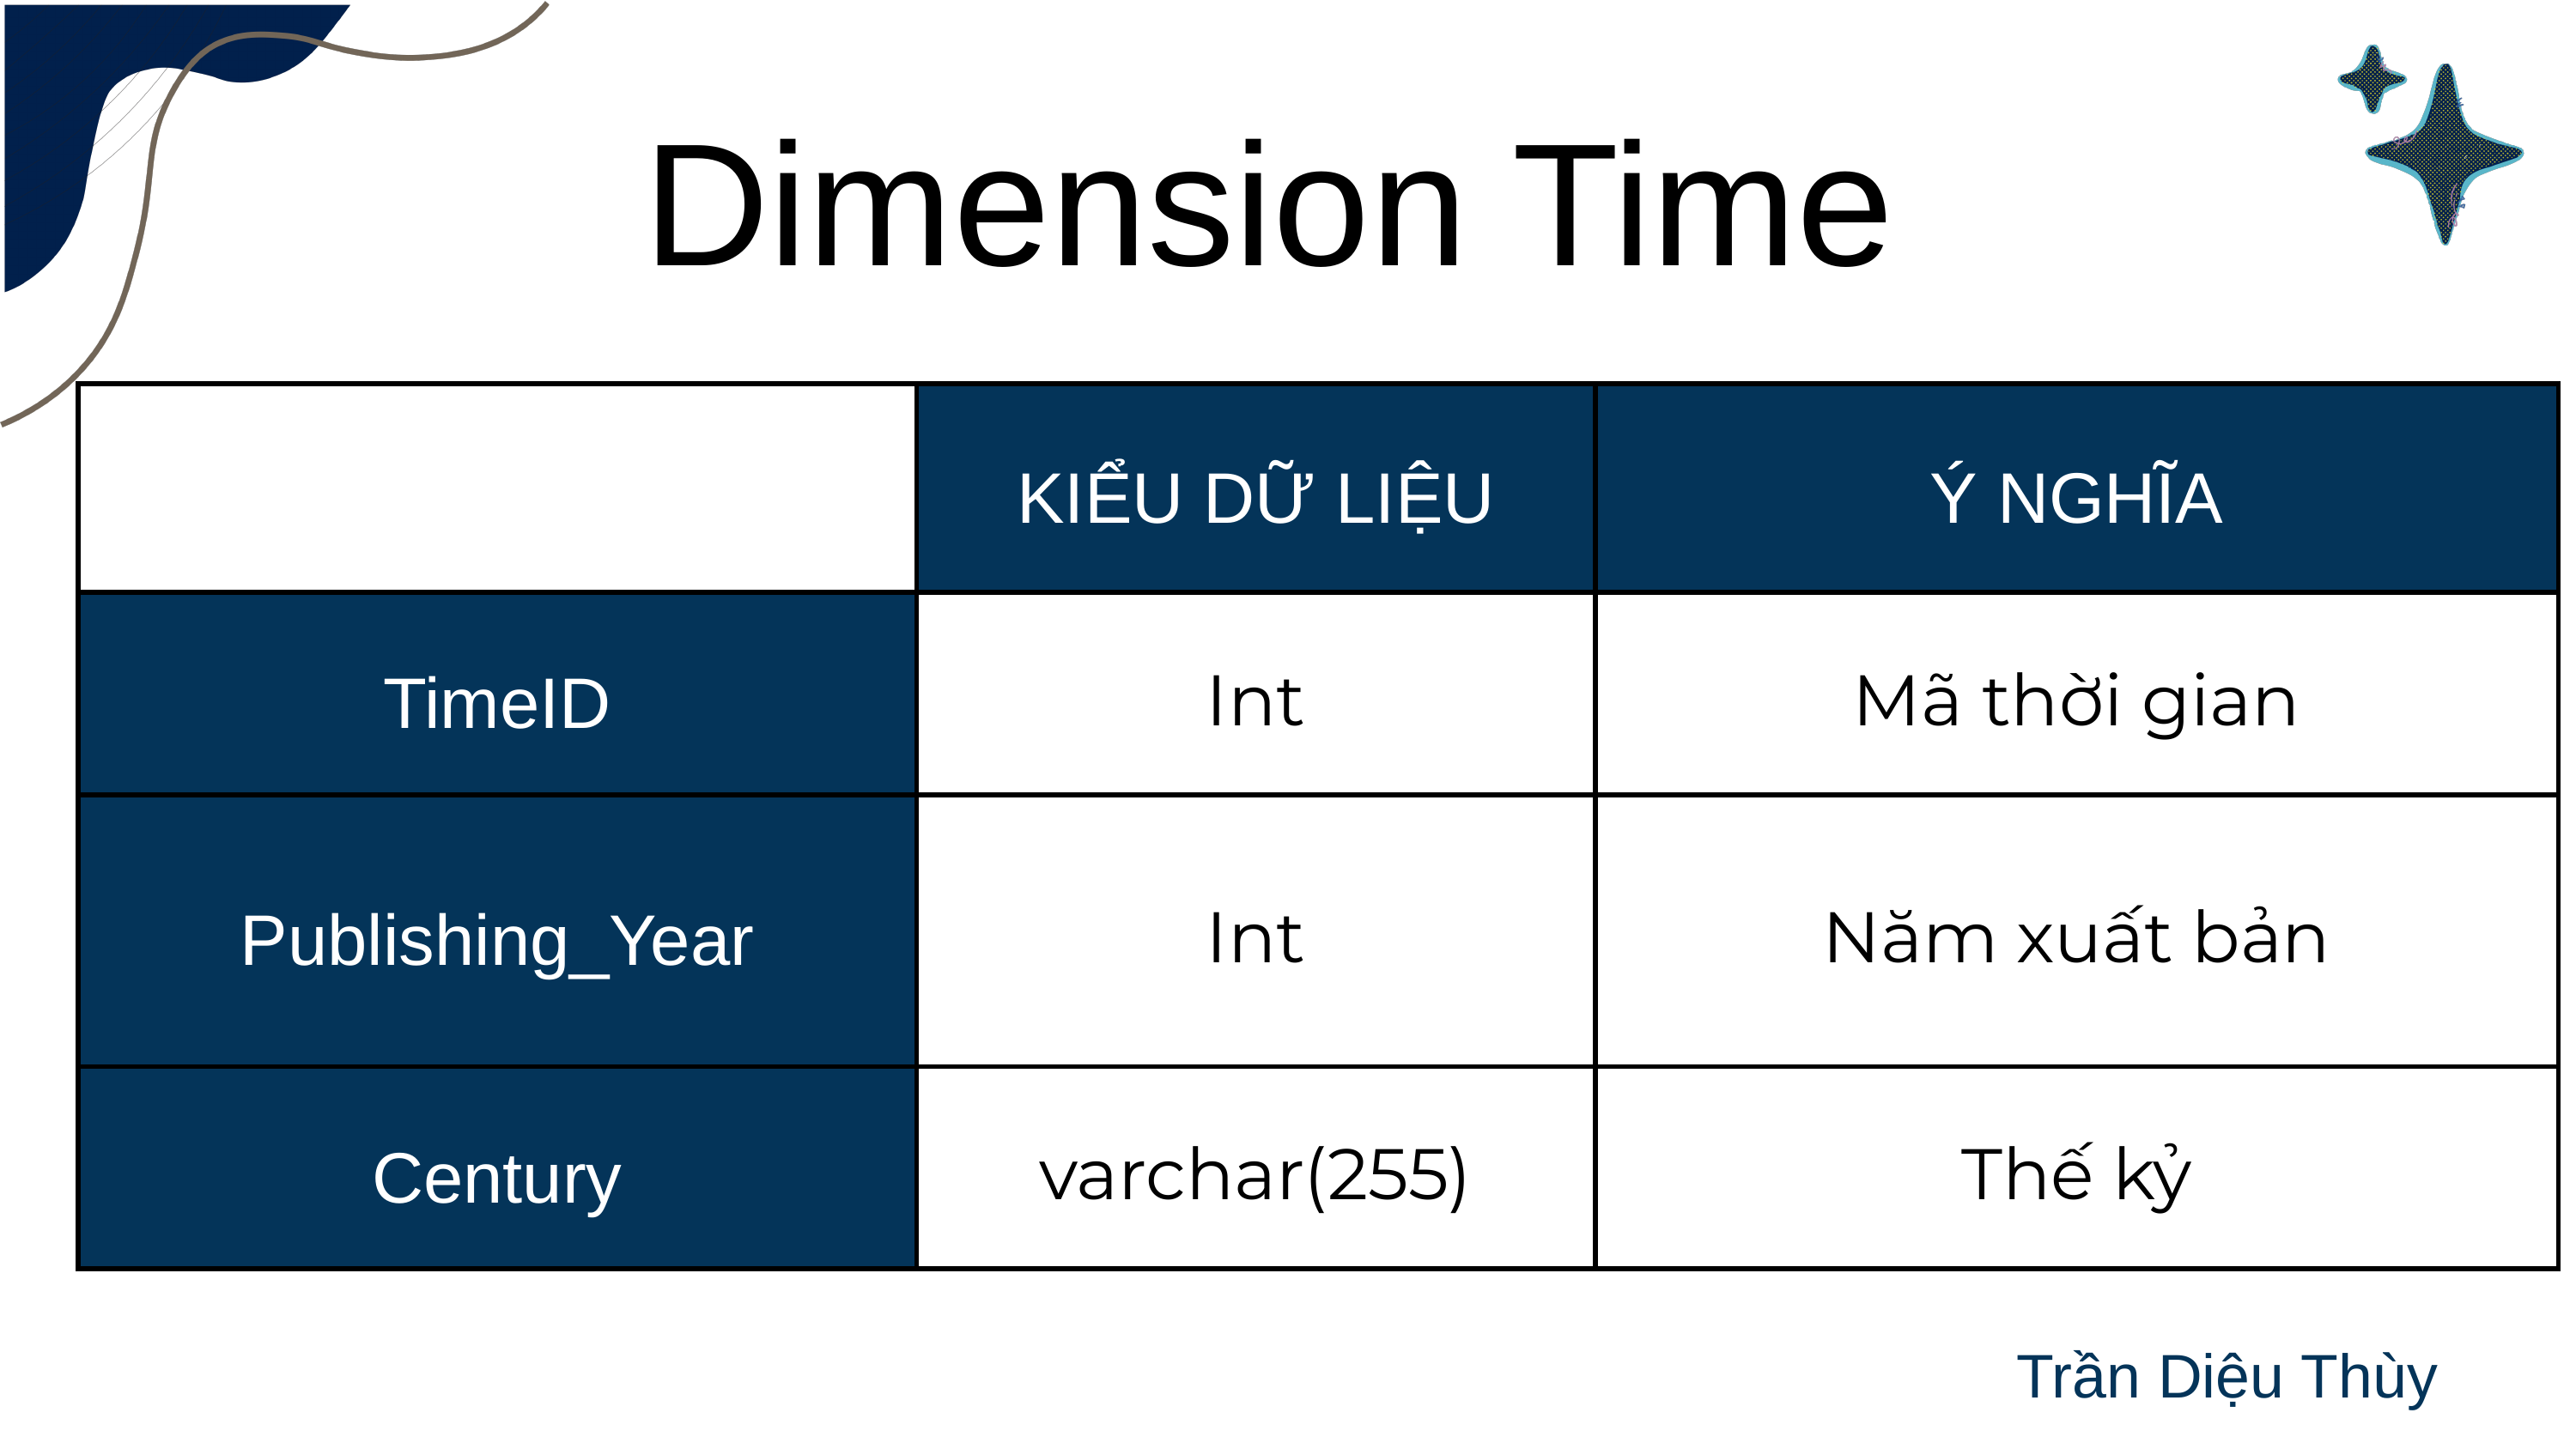

Dimension Time
|  | KIỂU DỮ LIỆU | Ý NGHĨA |
| --- | --- | --- |
| TimeID | Int | Mã thời gian |
| Publishing\_Year | Int | Năm xuất bản |
| Century | varchar(255) | Thế kỷ |
Trần Diệu Thùy